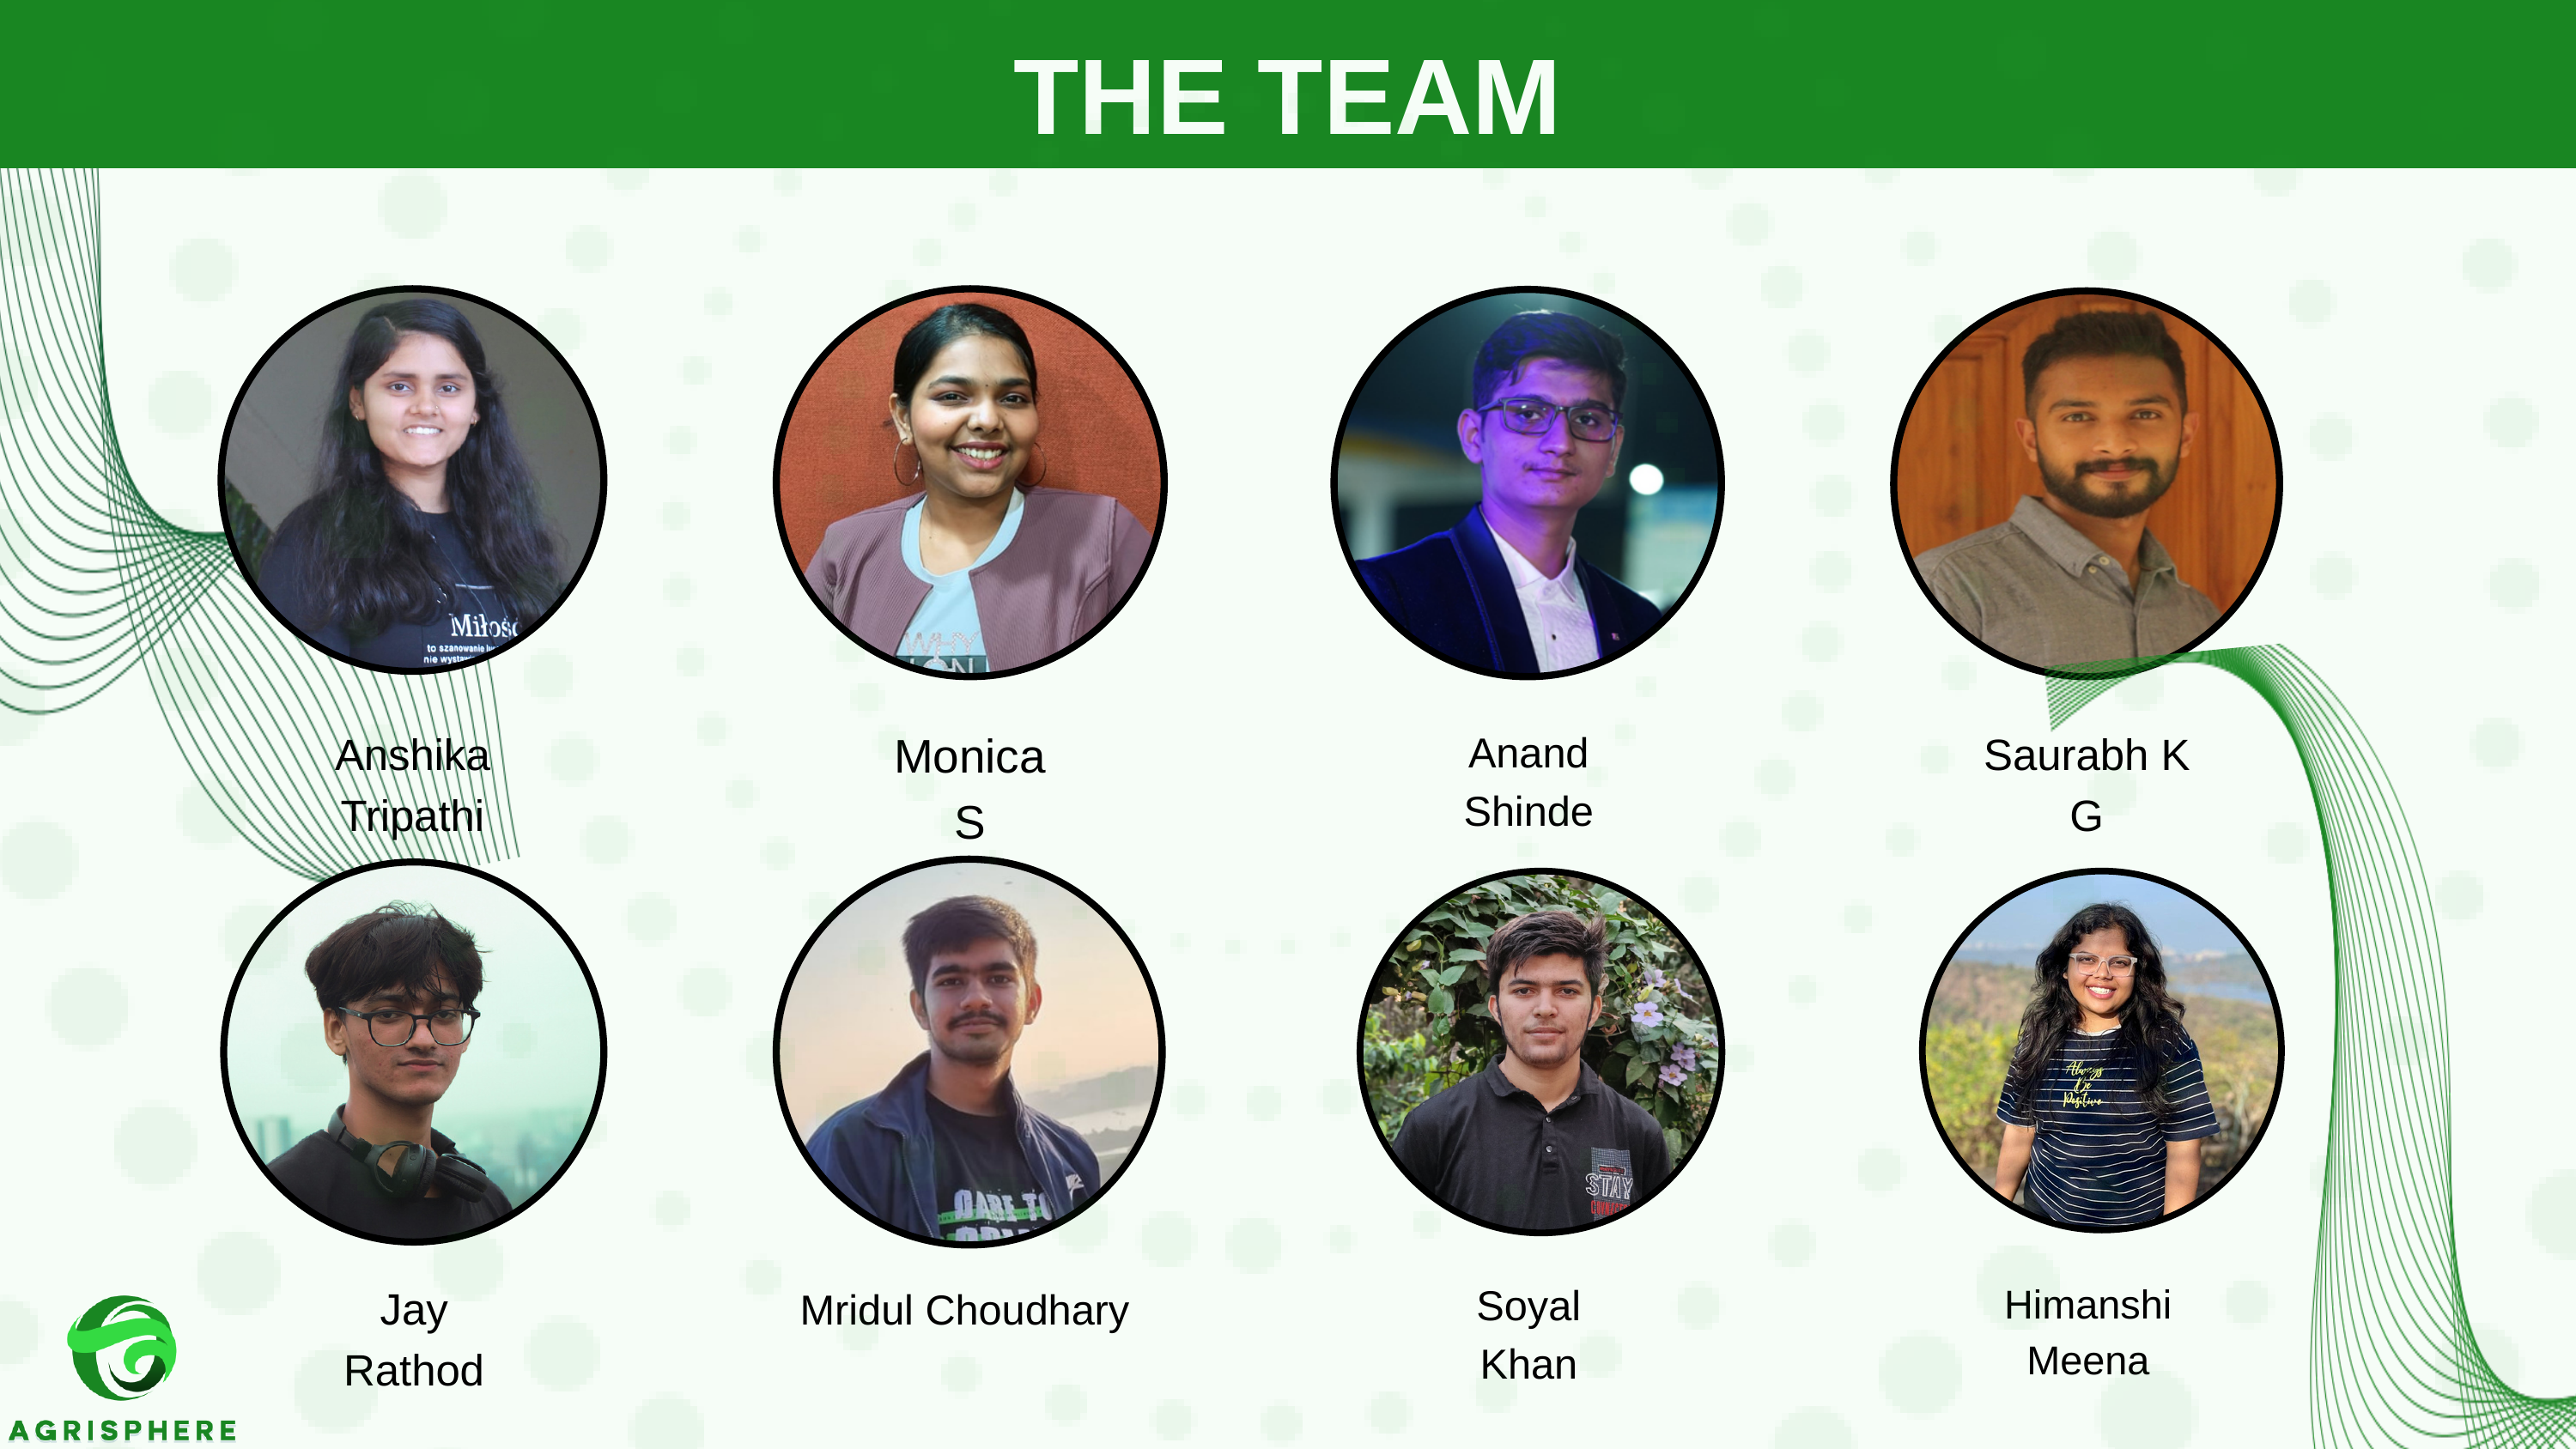

THE TEAM

Monica S
Anshika Tripathi
Anand Shinde
Saurabh K G

Soyal Khan
Himanshi Meena
Jay Rathod
Mridul Choudhary